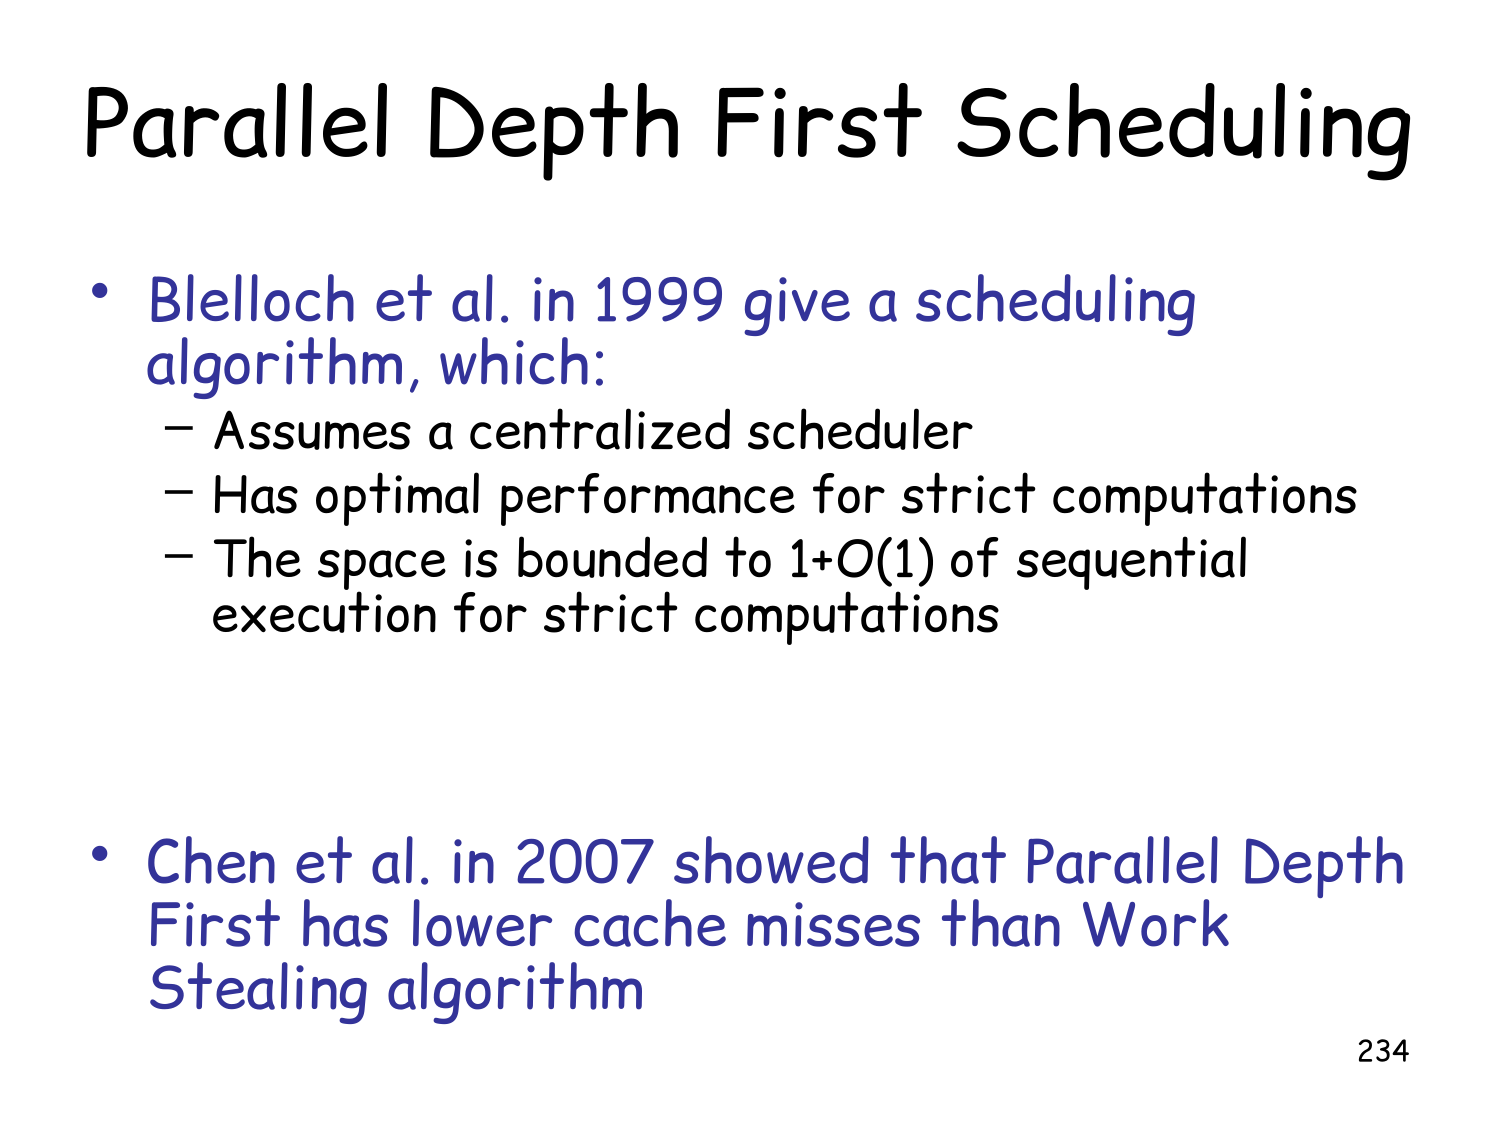

# Parallel Depth First Scheduling
Blelloch et al. in 1999 give a scheduling algorithm, which:
Assumes a centralized scheduler
Has optimal performance for strict computations
The space is bounded to 1+O(1) of sequential execution for strict computations

Chen et al. in 2007 showed that Parallel Depth First has lower cache misses than Work Stealing algorithm

234